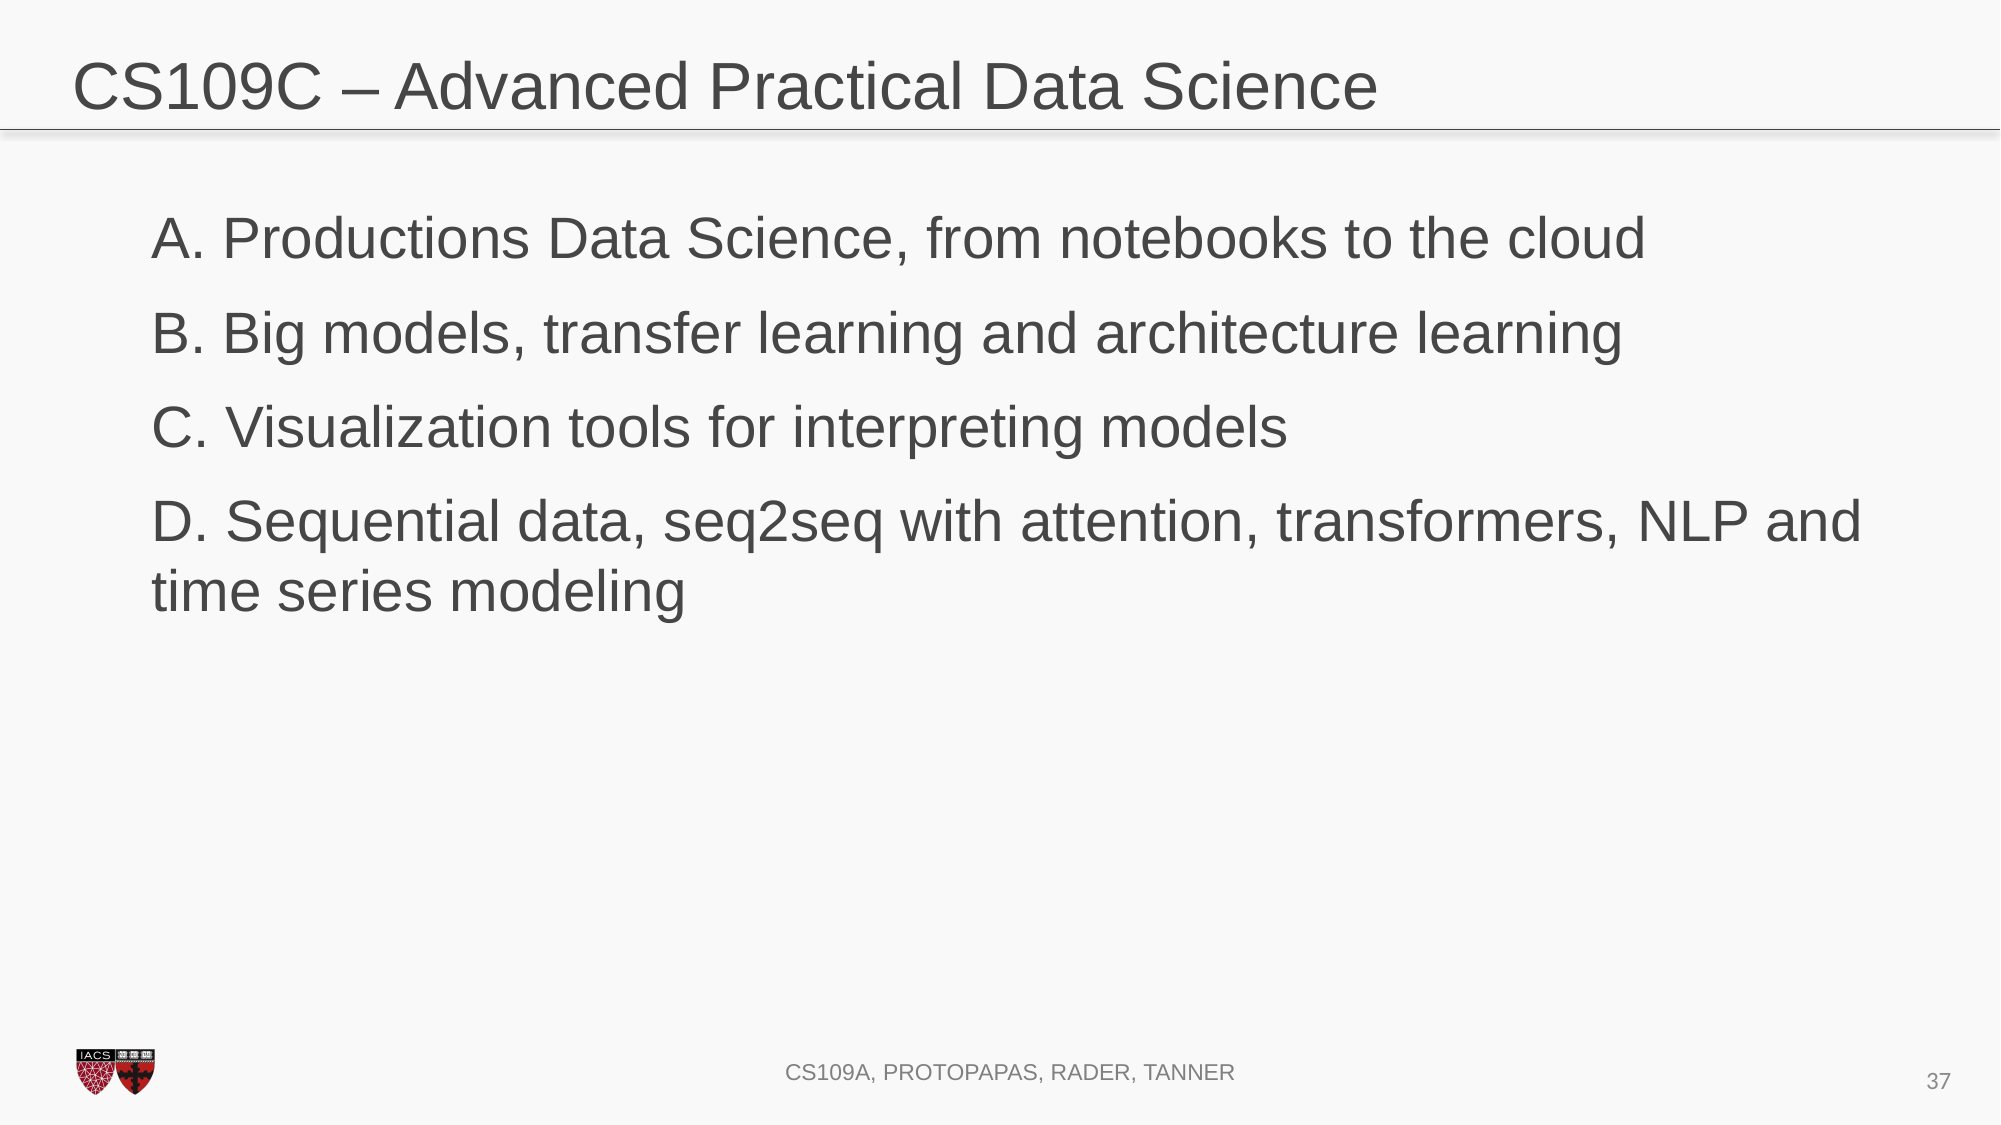

# CS109C – Advanced Practical Data Science
A. Productions Data Science, from notebooks to the cloud
B. Big models, transfer learning and architecture learning
C. Visualization tools for interpreting models
D. Sequential data, seq2seq with attention, transformers, NLP and
time series modeling
37